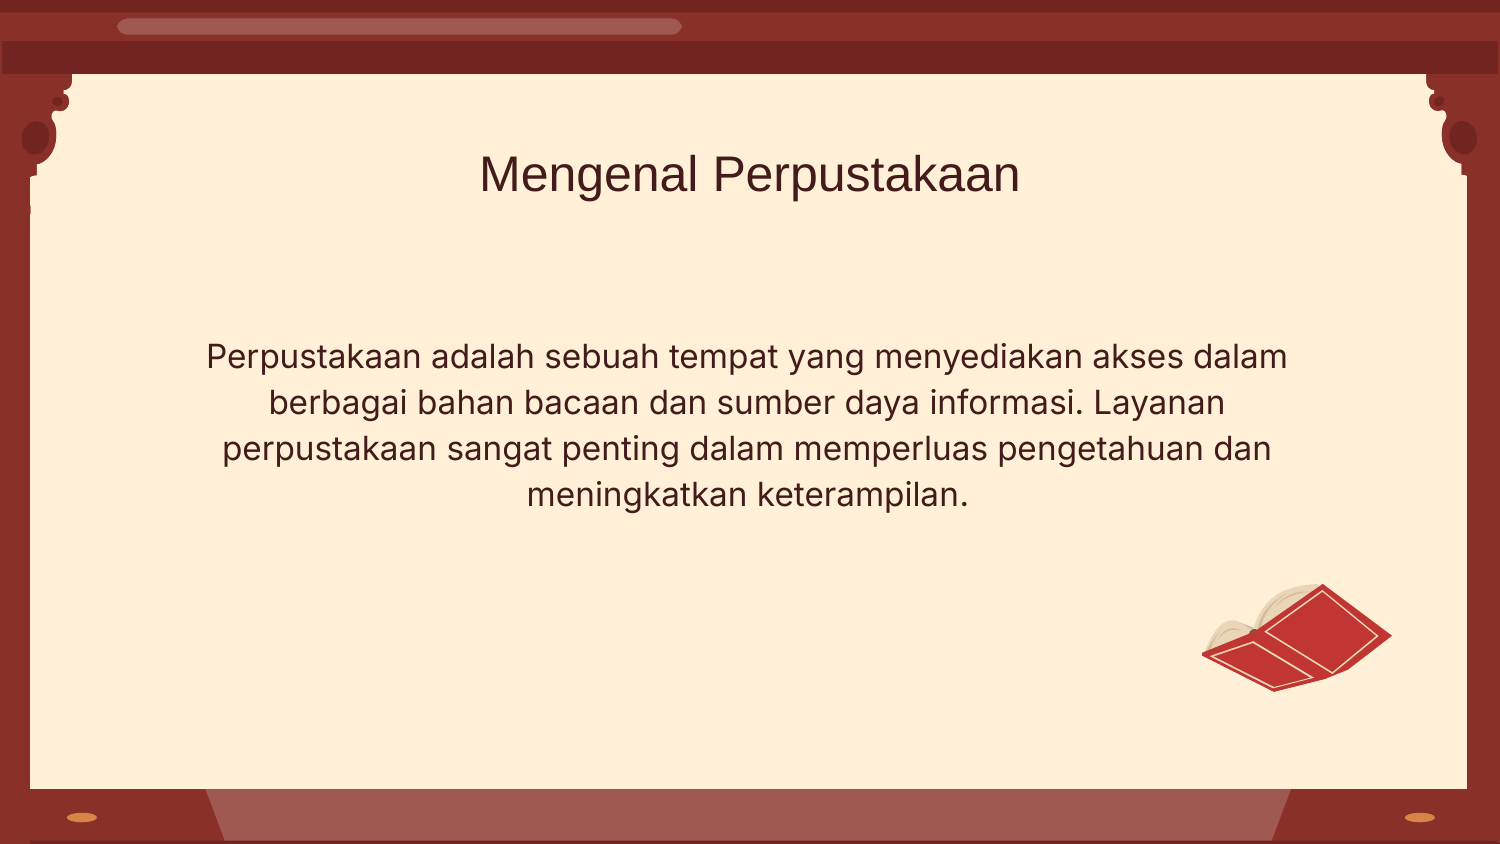

# Mengenal Perpustakaan
Perpustakaan adalah sebuah tempat yang menyediakan akses dalam berbagai bahan bacaan dan sumber daya informasi. Layanan perpustakaan sangat penting dalam memperluas pengetahuan dan meningkatkan keterampilan.